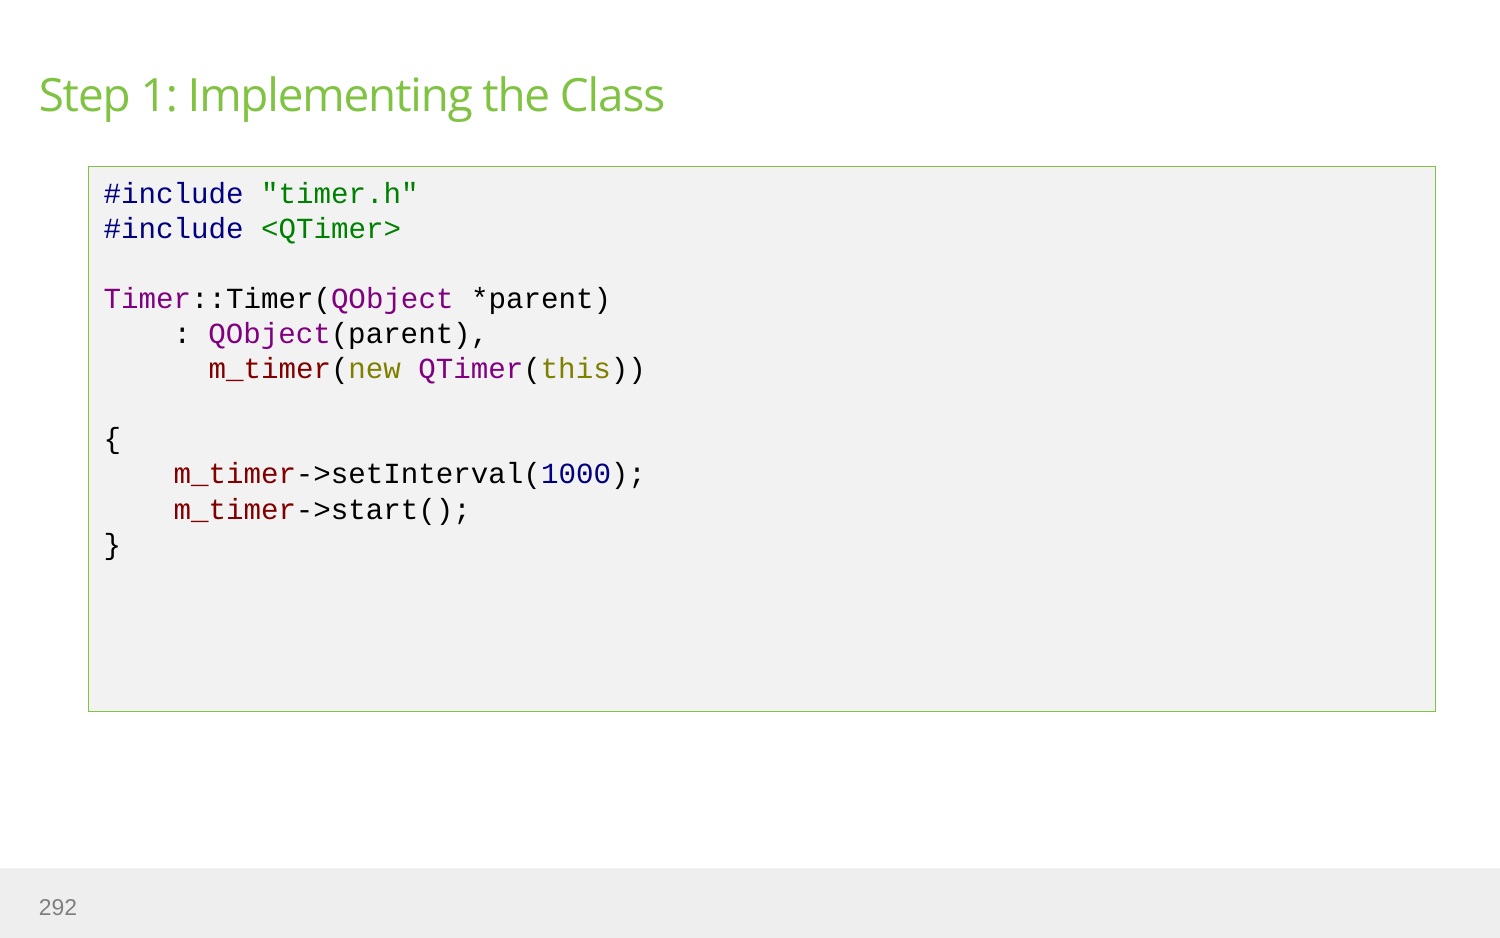

# Step 1: Implementing the Class
#include "timer.h"
#include <QTimer>
Timer::Timer(QObject *parent)
    : QObject(parent),
      m_timer(new QTimer(this))

{
    m_timer->setInterval(1000);
    m_timer->start();
}
292